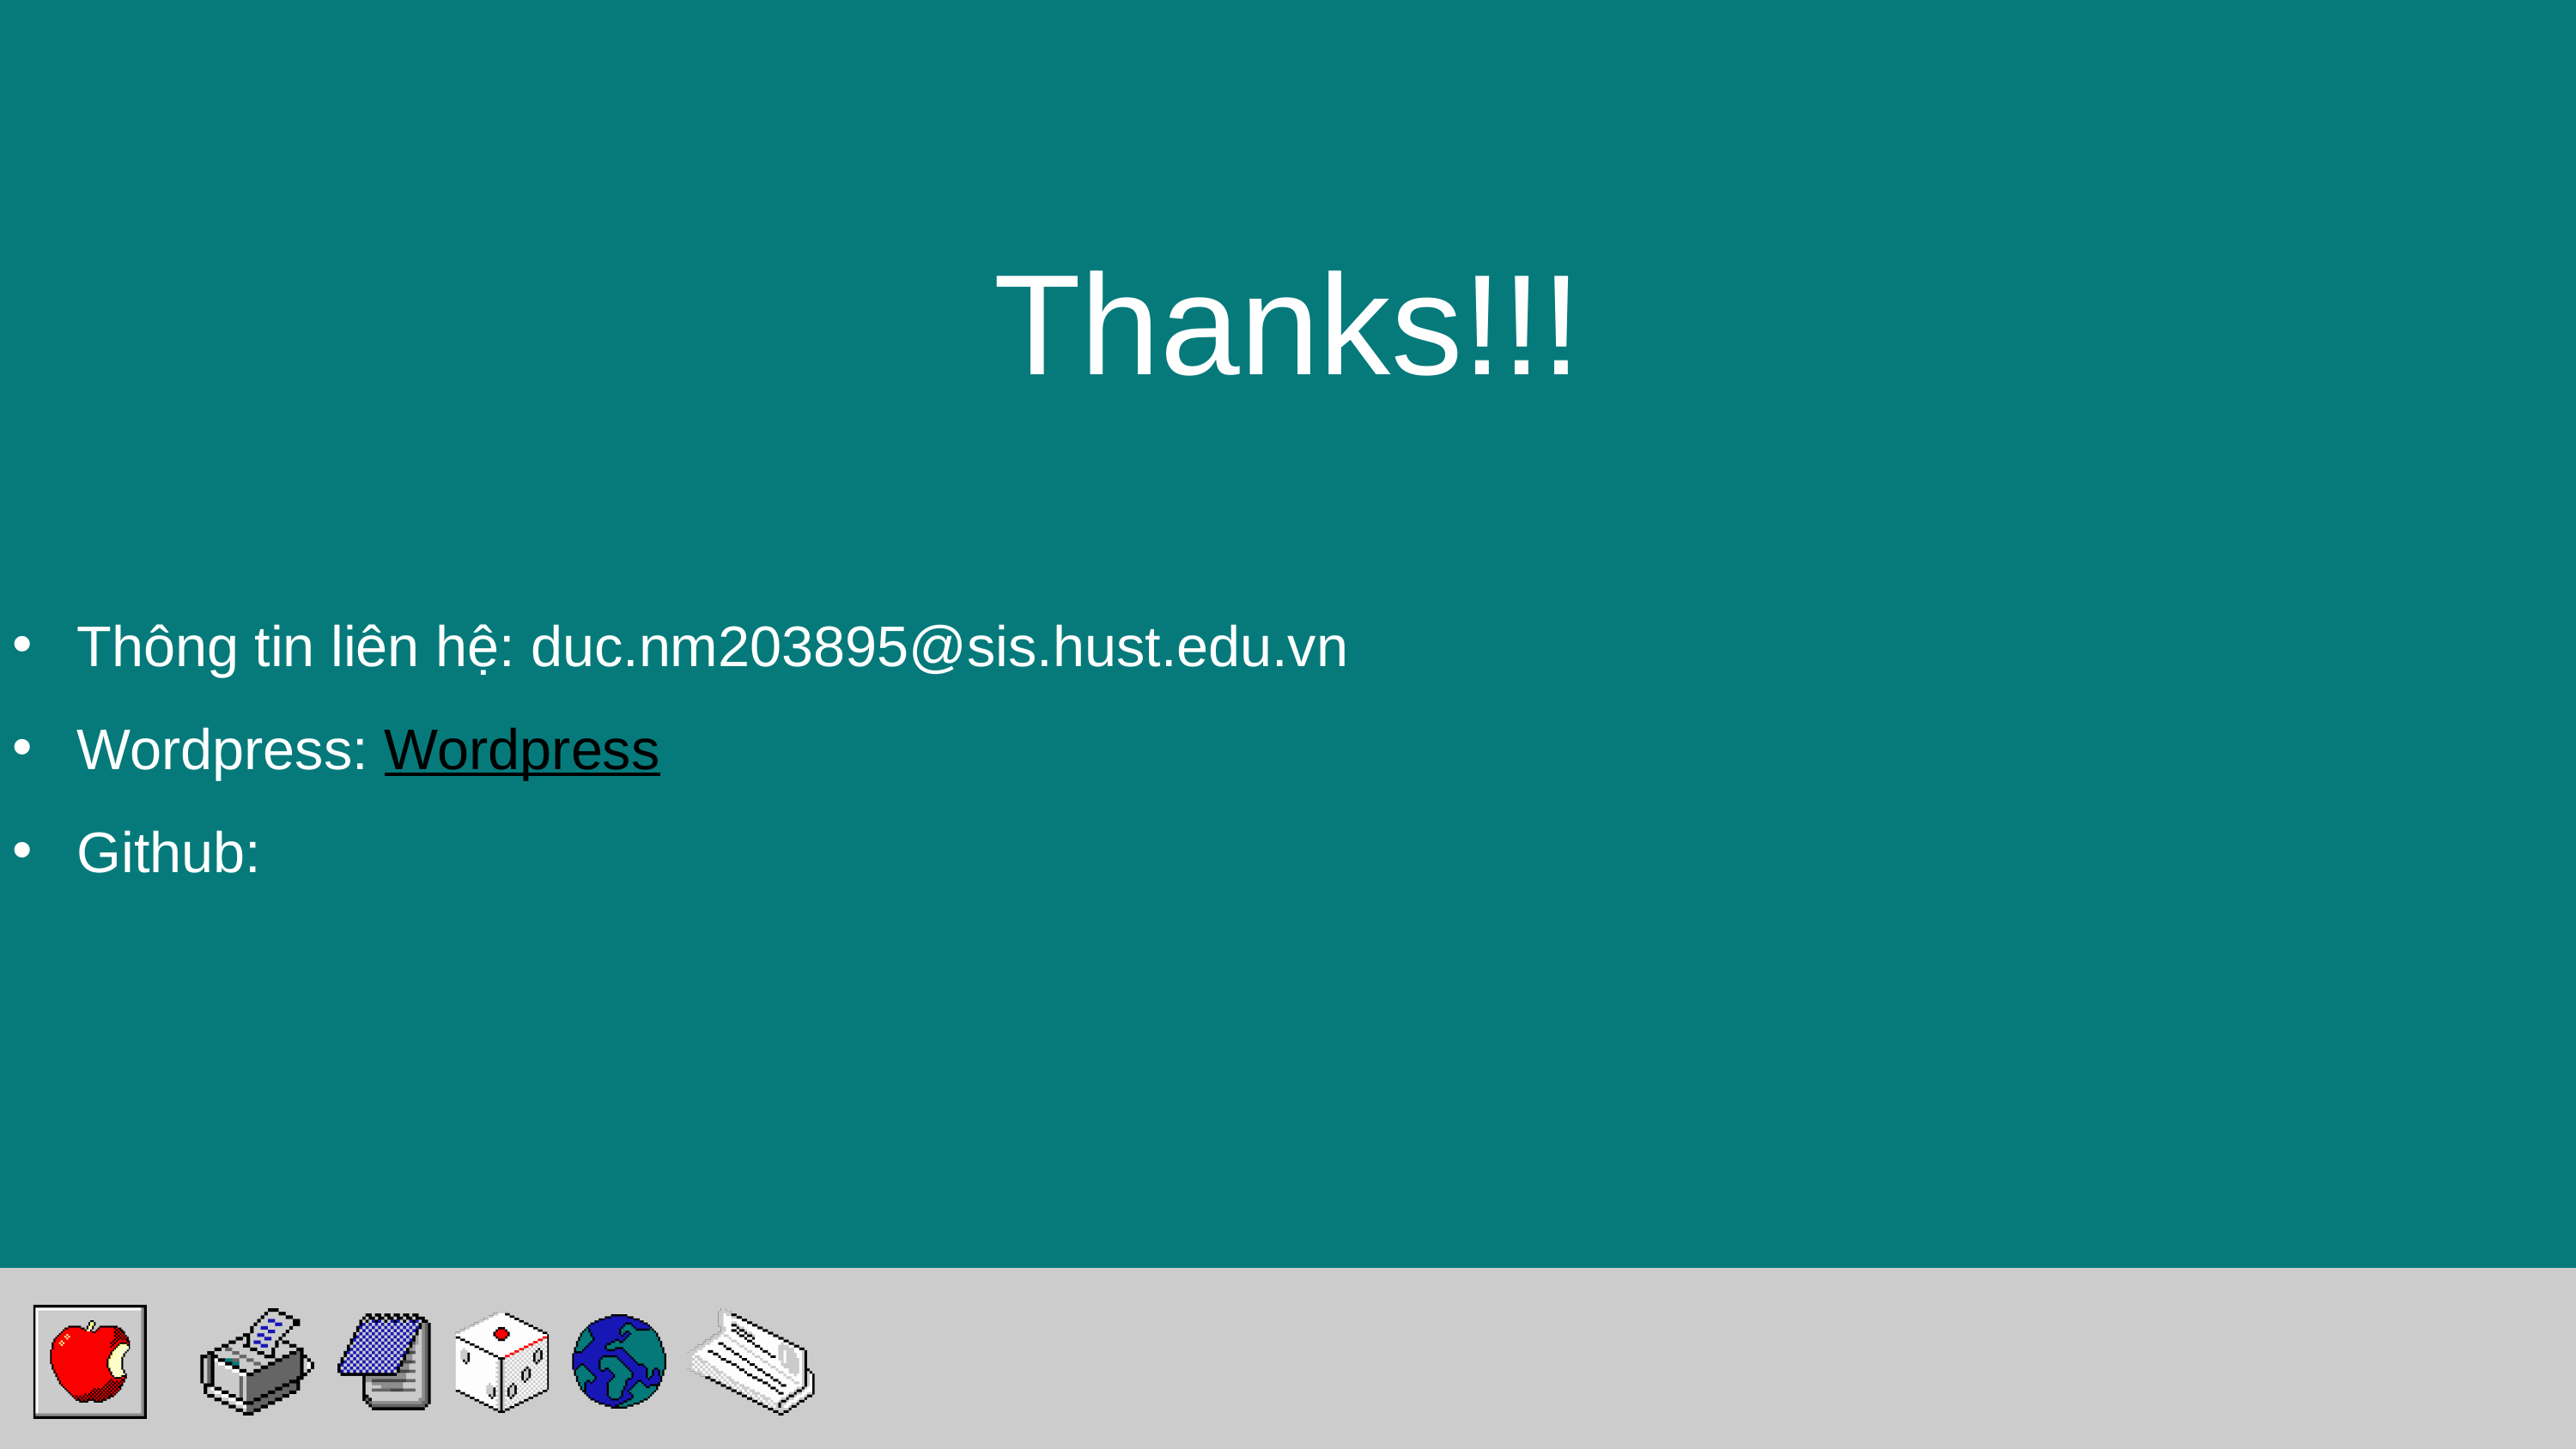

Thanks!!!

Thông tin liên hệ: duc.nm203895@sis.hust.edu.vn
Wordpress: Wordpress
Github: